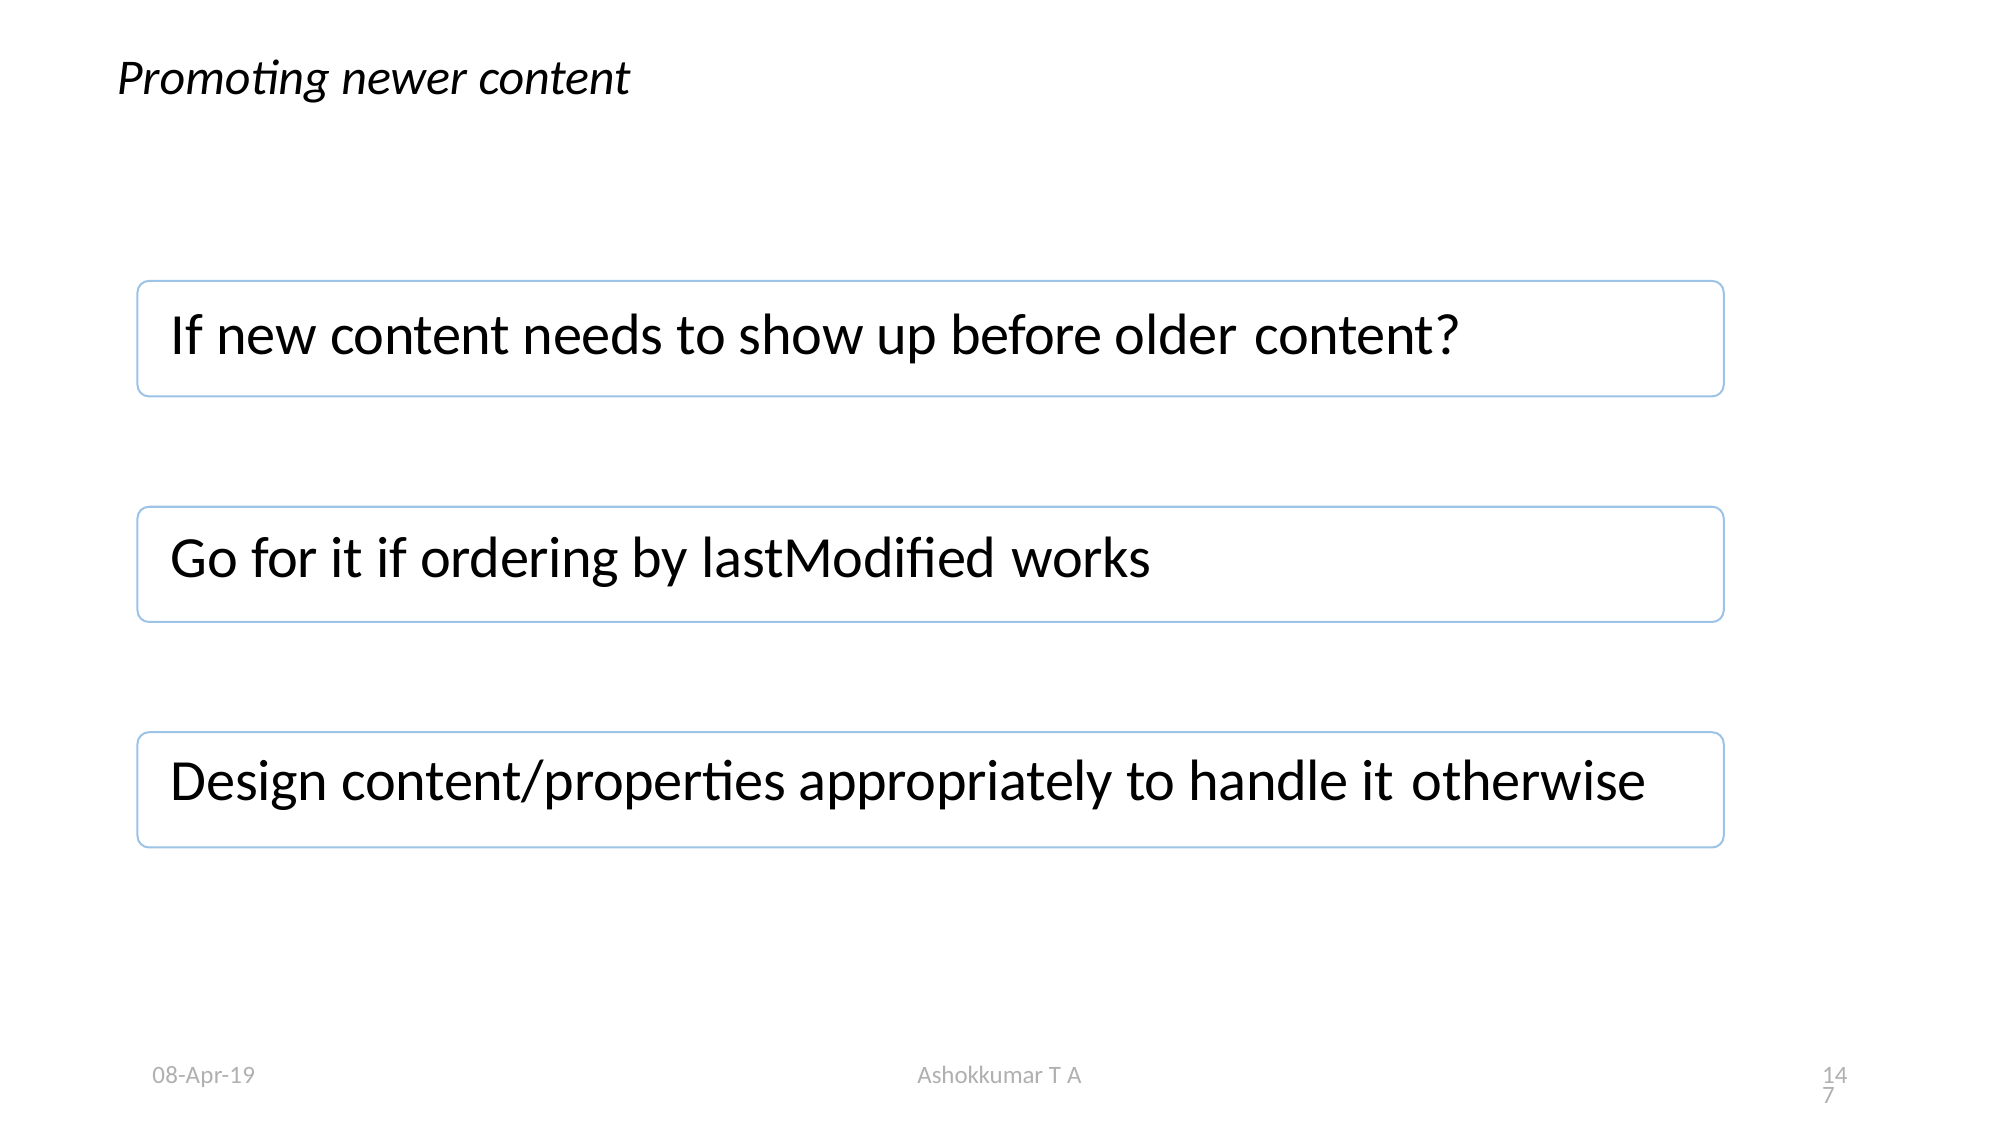

# Promoting newer content

If new content needs to show up before older content?

Go for it if ordering by lastModified works

Design content/properties appropriately to handle it otherwise

08-Apr-19
Ashokkumar T A
147